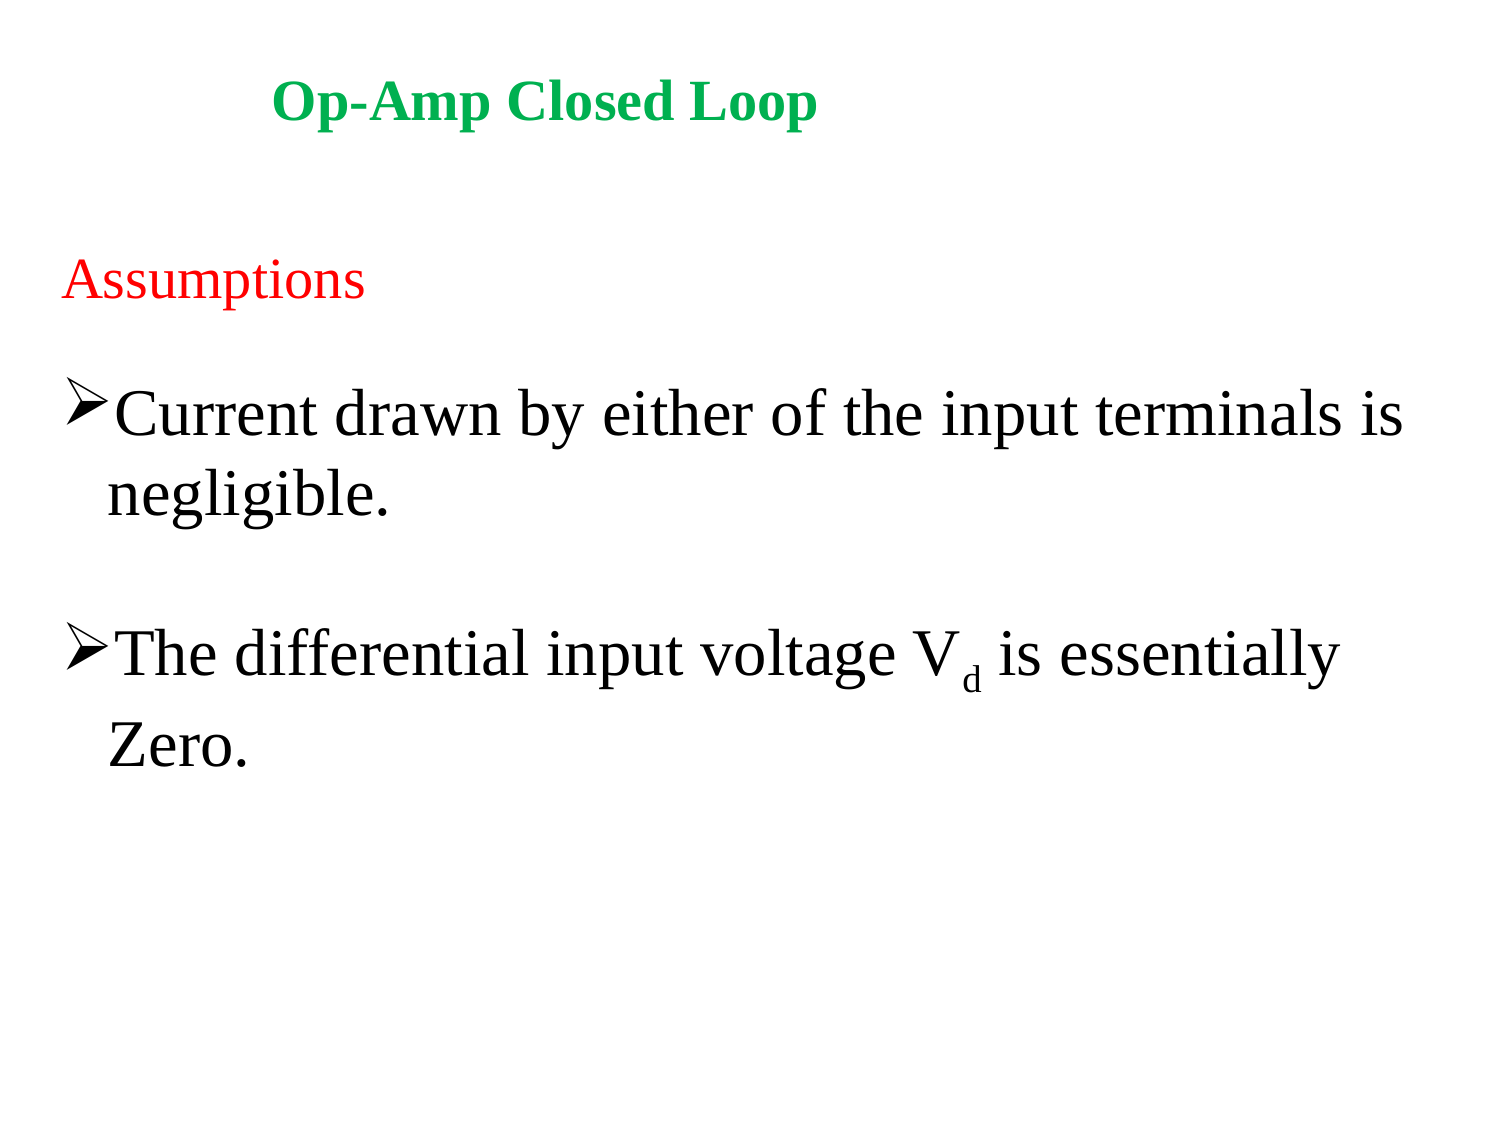

Op-Amp Closed Loop
Assumptions
Current drawn by either of the input terminals is negligible.

The differential input voltage Vd is essentially Zero.